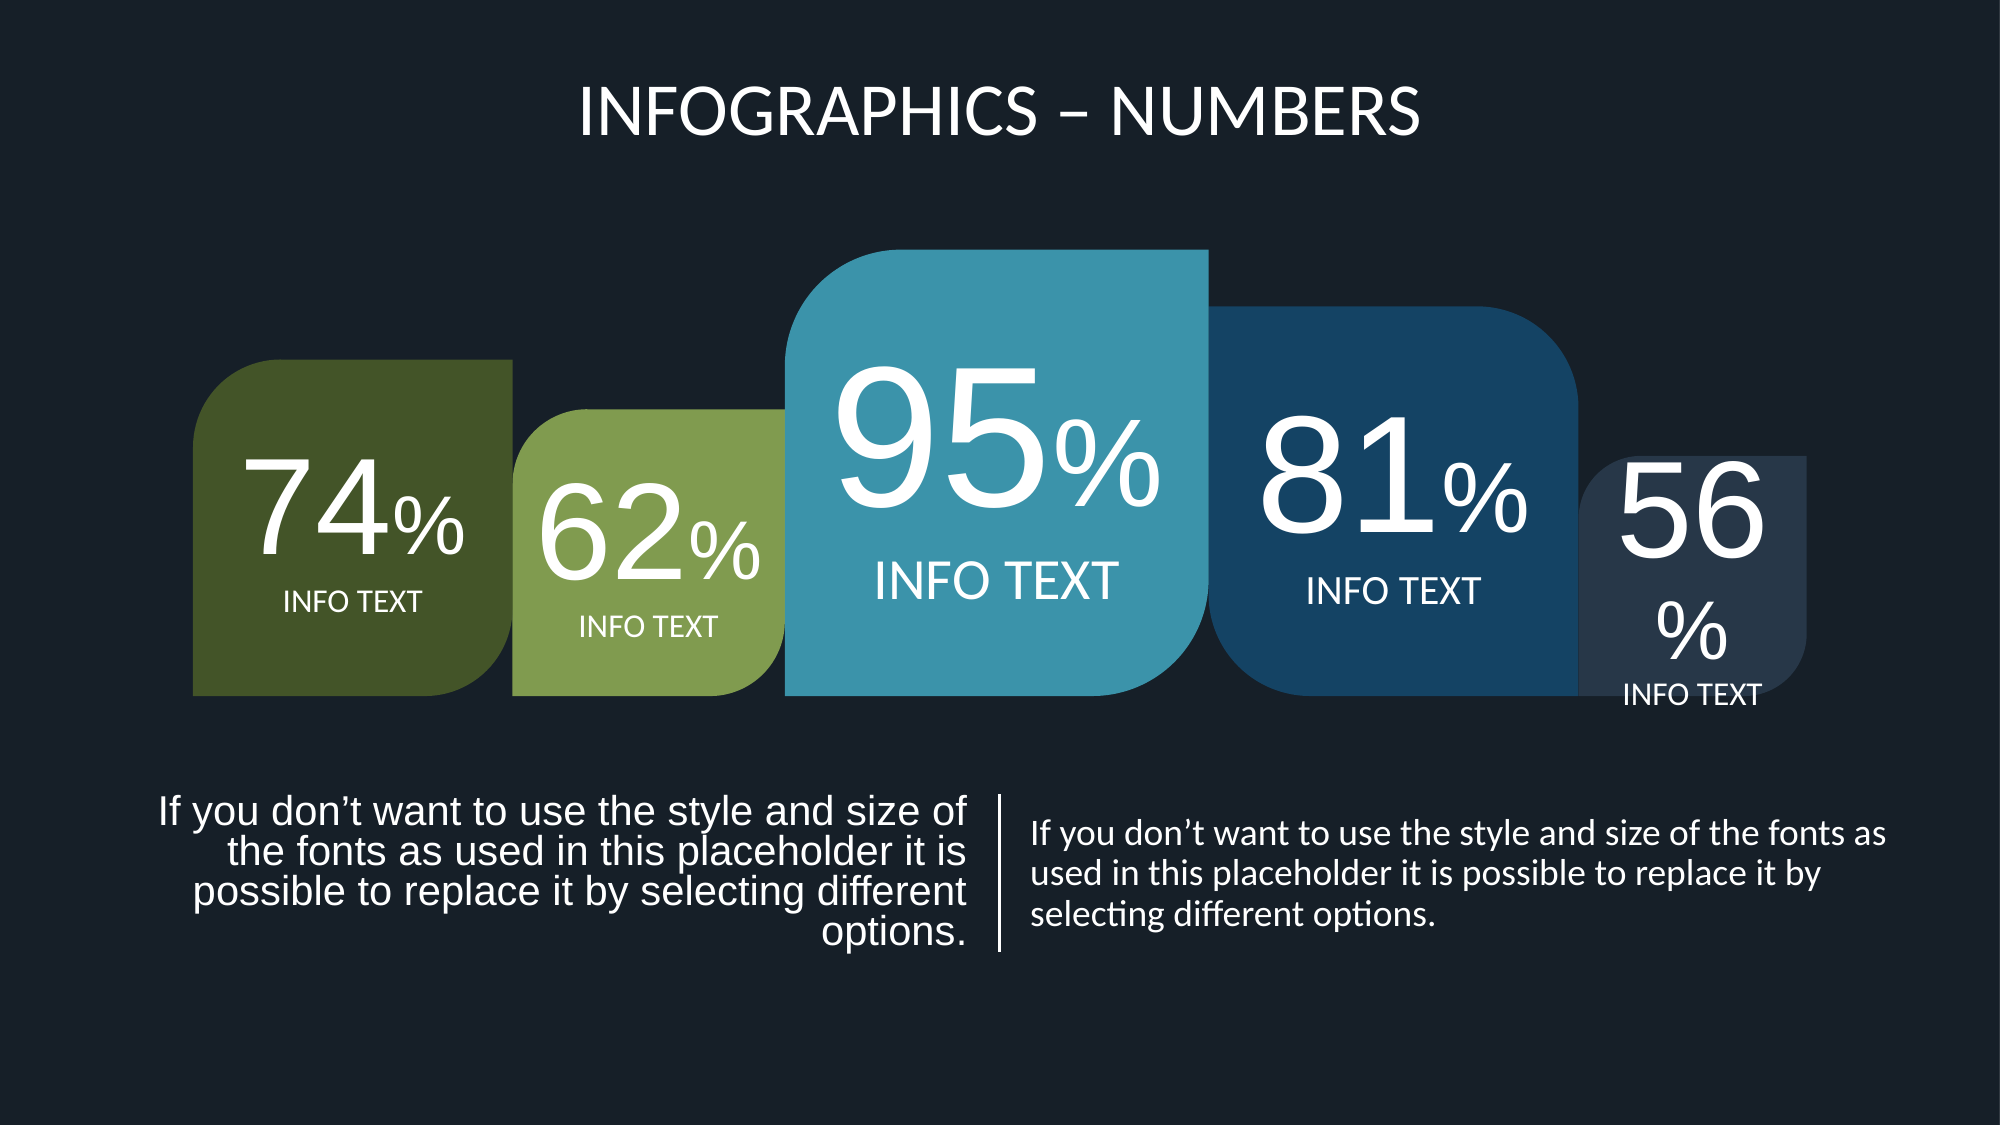

# Infographics – Numbers
95%
INFO TEXT
81%
INFO TEXT
74%
INFO TEXT
62%
INFO TEXT
56%
INFO TEXT
If you don’t want to use the style and size of the fonts as used in this placeholder it is possible to replace it by selecting different options.
If you don’t want to use the style and size of the fonts as used in this placeholder it is possible to replace it by selecting different options.